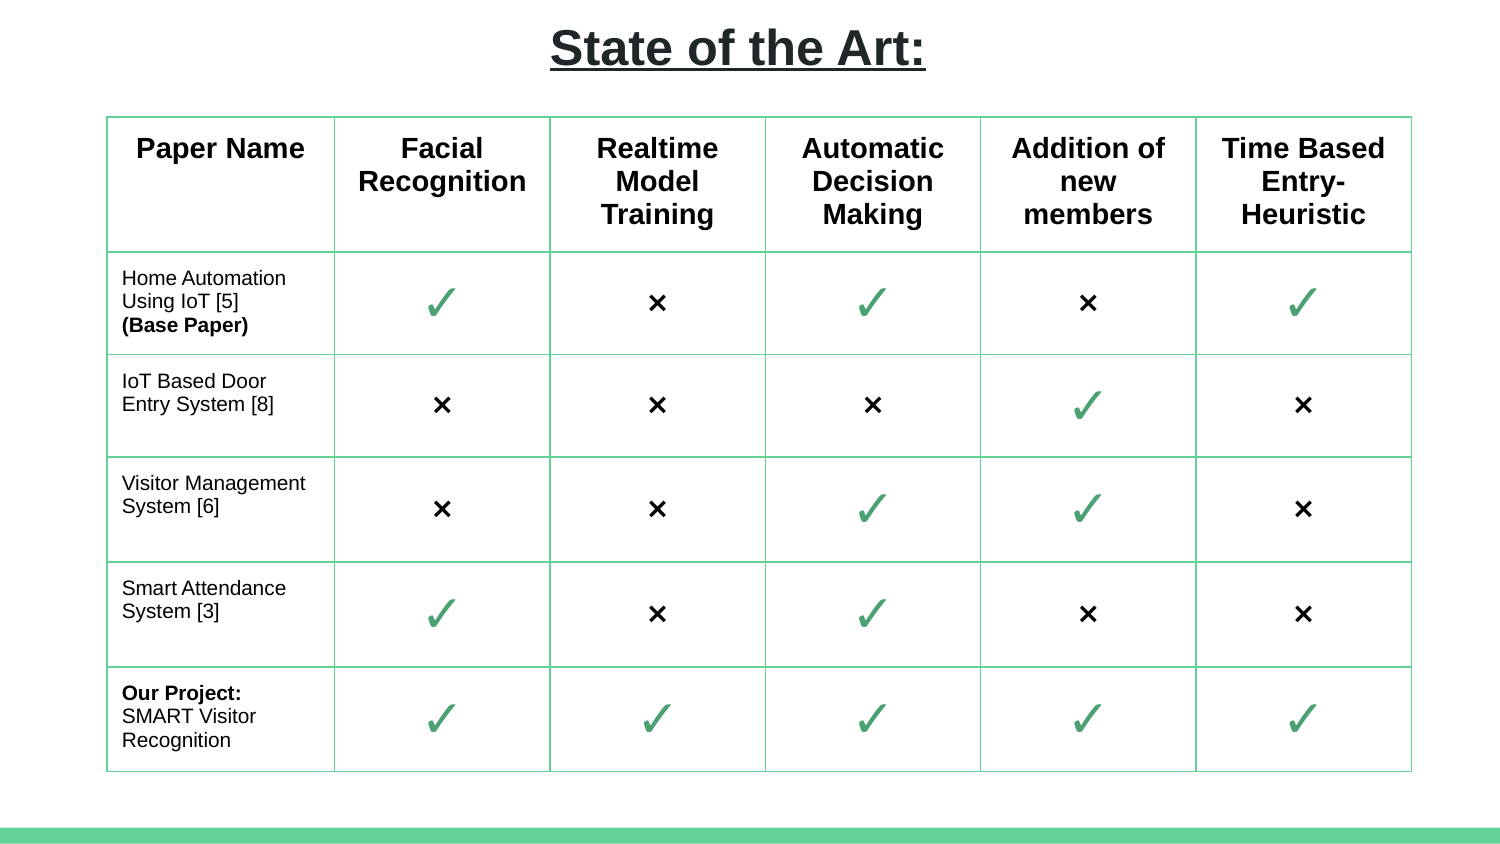

# State of the Art:
| Paper Name | Facial Recognition | Realtime Model Training | Automatic Decision Making | Addition of new members | Time Based Entry-Heuristic |
| --- | --- | --- | --- | --- | --- |
| Home Automation Using IoT [5] (Base Paper) | ✓ | ❌ | ✓ | ❌ | ✓ |
| IoT Based Door Entry System [8] | ❌ | ❌ | ❌ | ✓ | ❌ |
| Visitor Management System [6] | ❌ | ❌ | ✓ | ✓ | ❌ |
| Smart Attendance System [3] | ✓ | ❌ | ✓ | ❌ | ❌ |
| Our Project: SMART Visitor Recognition | ✓ | ✓ | ✓ | ✓ | ✓ |